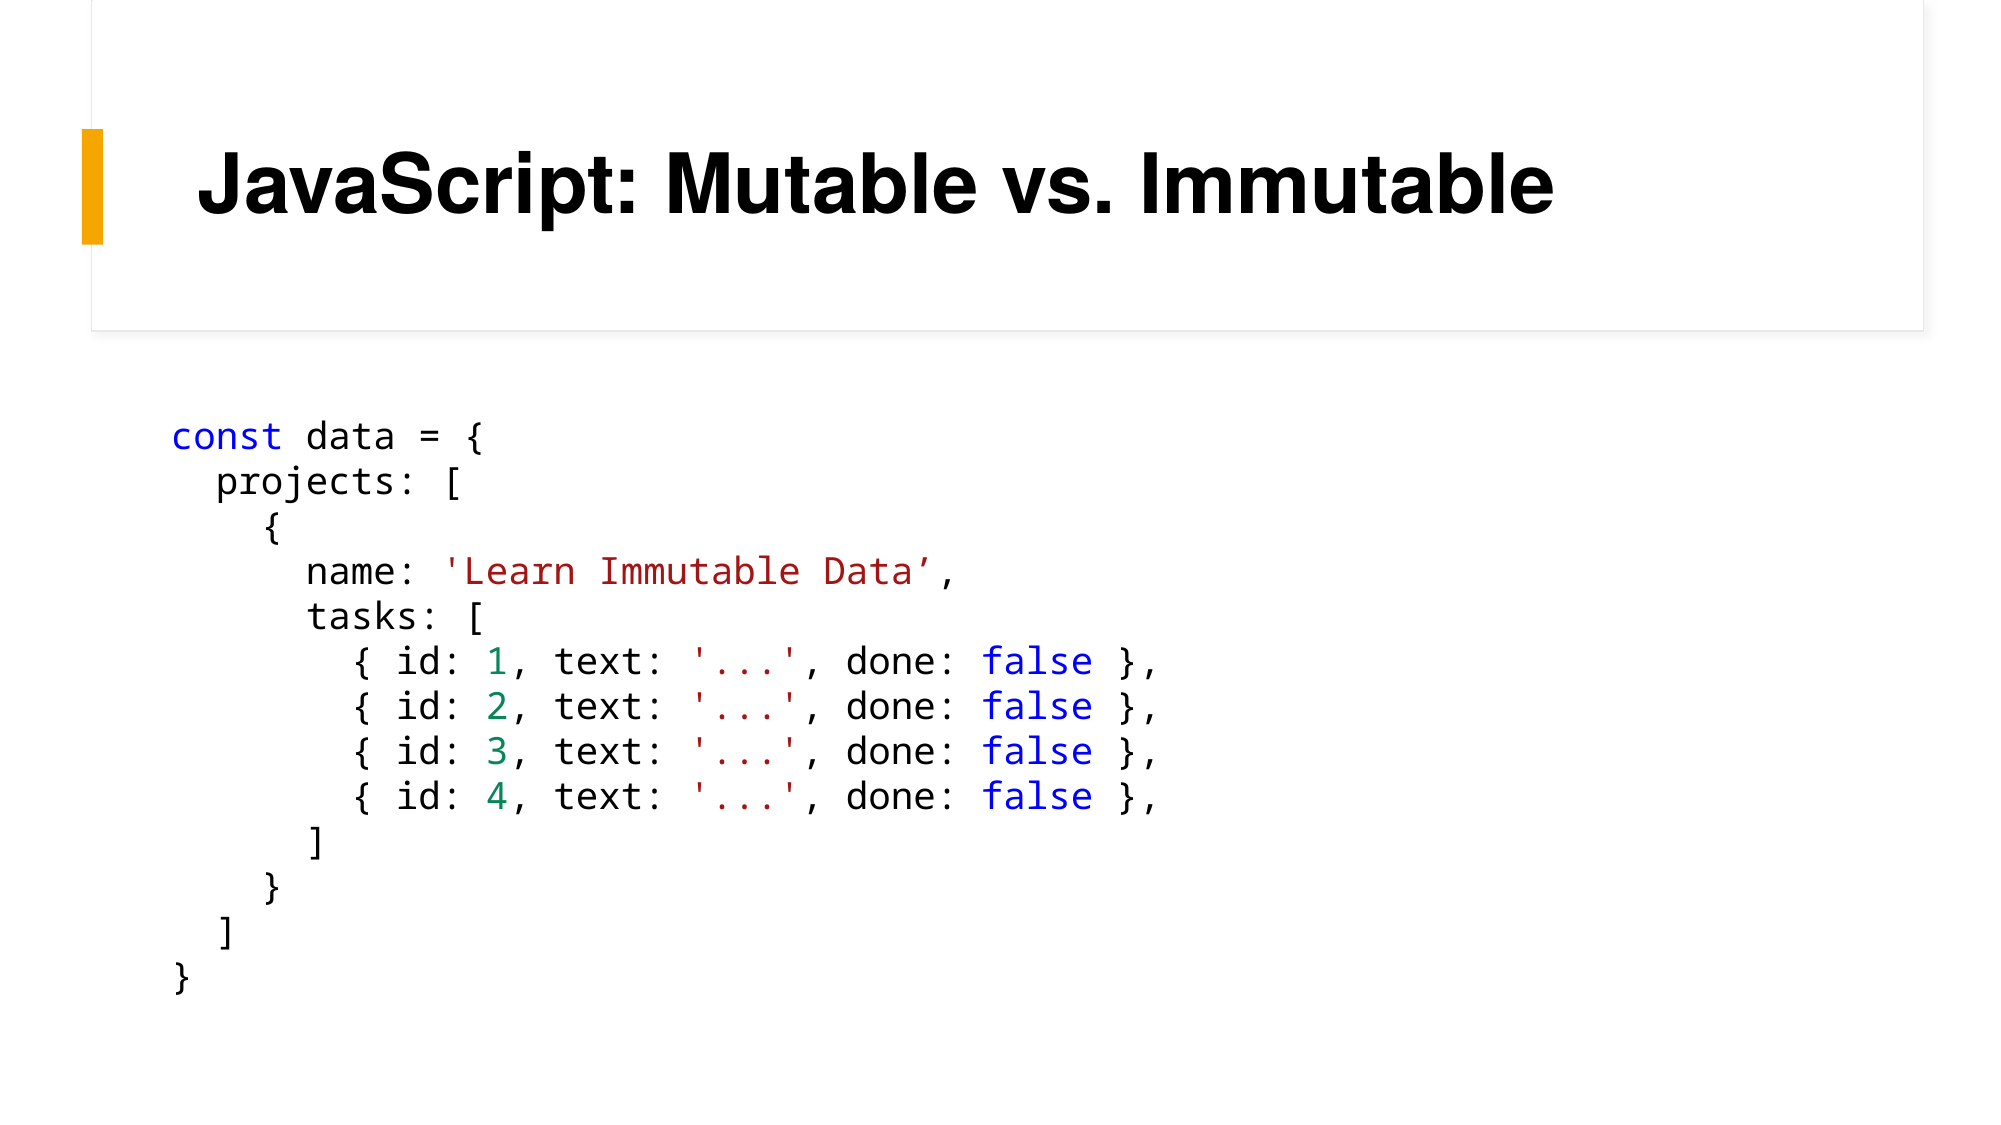

# JavaScript: Mutable vs. Immutable
const data = {
  projects: [
    {
      name: 'Learn Immutable Data’,
      tasks: [
        { id: 1, text: '...', done: false },
        { id: 2, text: '...', done: false },
        { id: 3, text: '...', done: false },
        { id: 4, text: '...', done: false },
      ]
    }
  ]
}